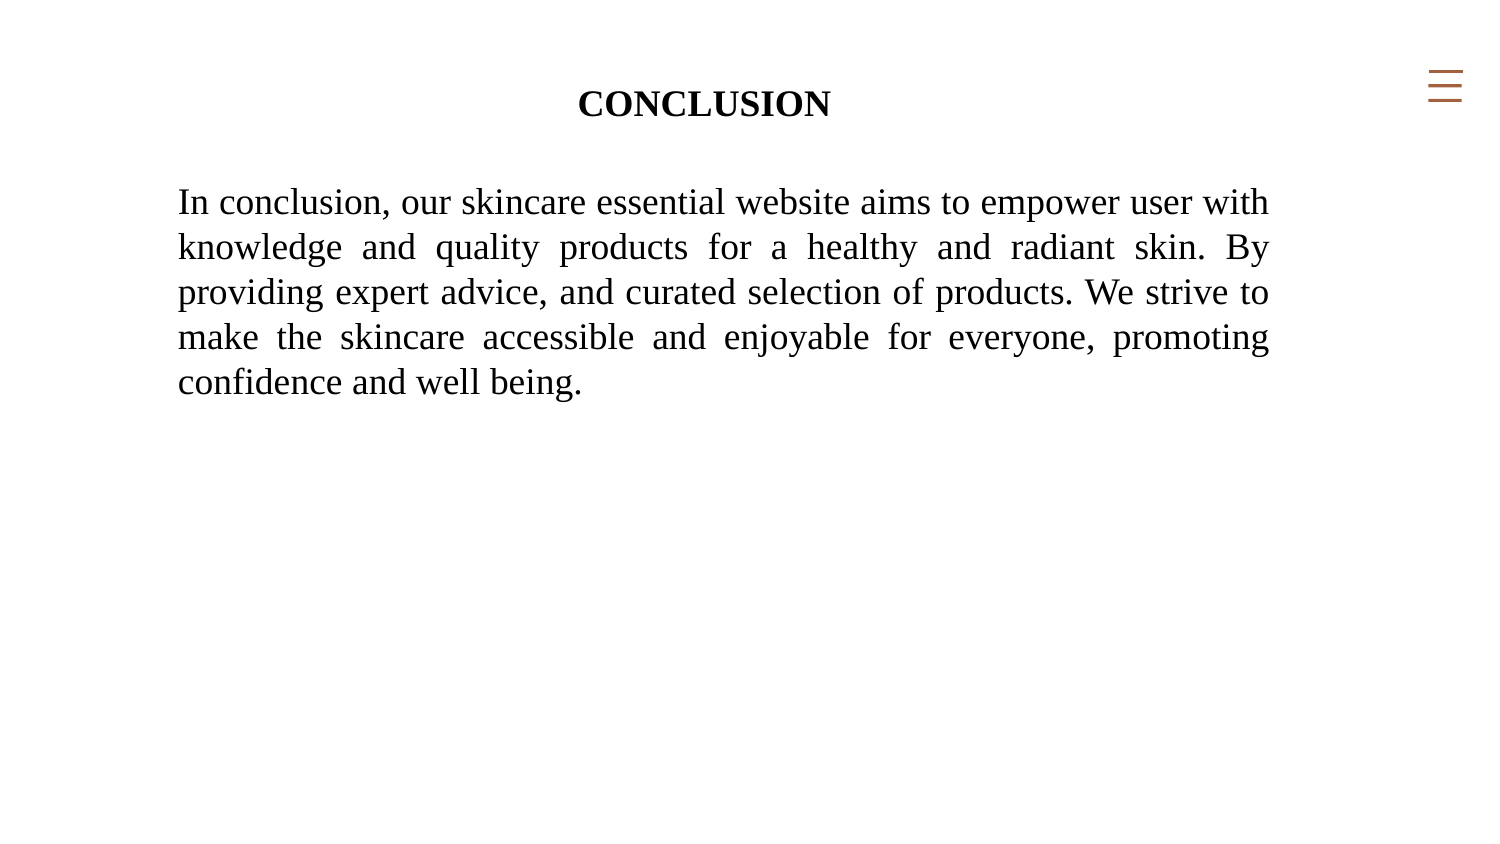

CONCLUSION
In conclusion, our skincare essential website aims to empower user with knowledge and quality products for a healthy and radiant skin. By providing expert advice, and curated selection of products. We strive to make the skincare accessible and enjoyable for everyone, promoting confidence and well being.